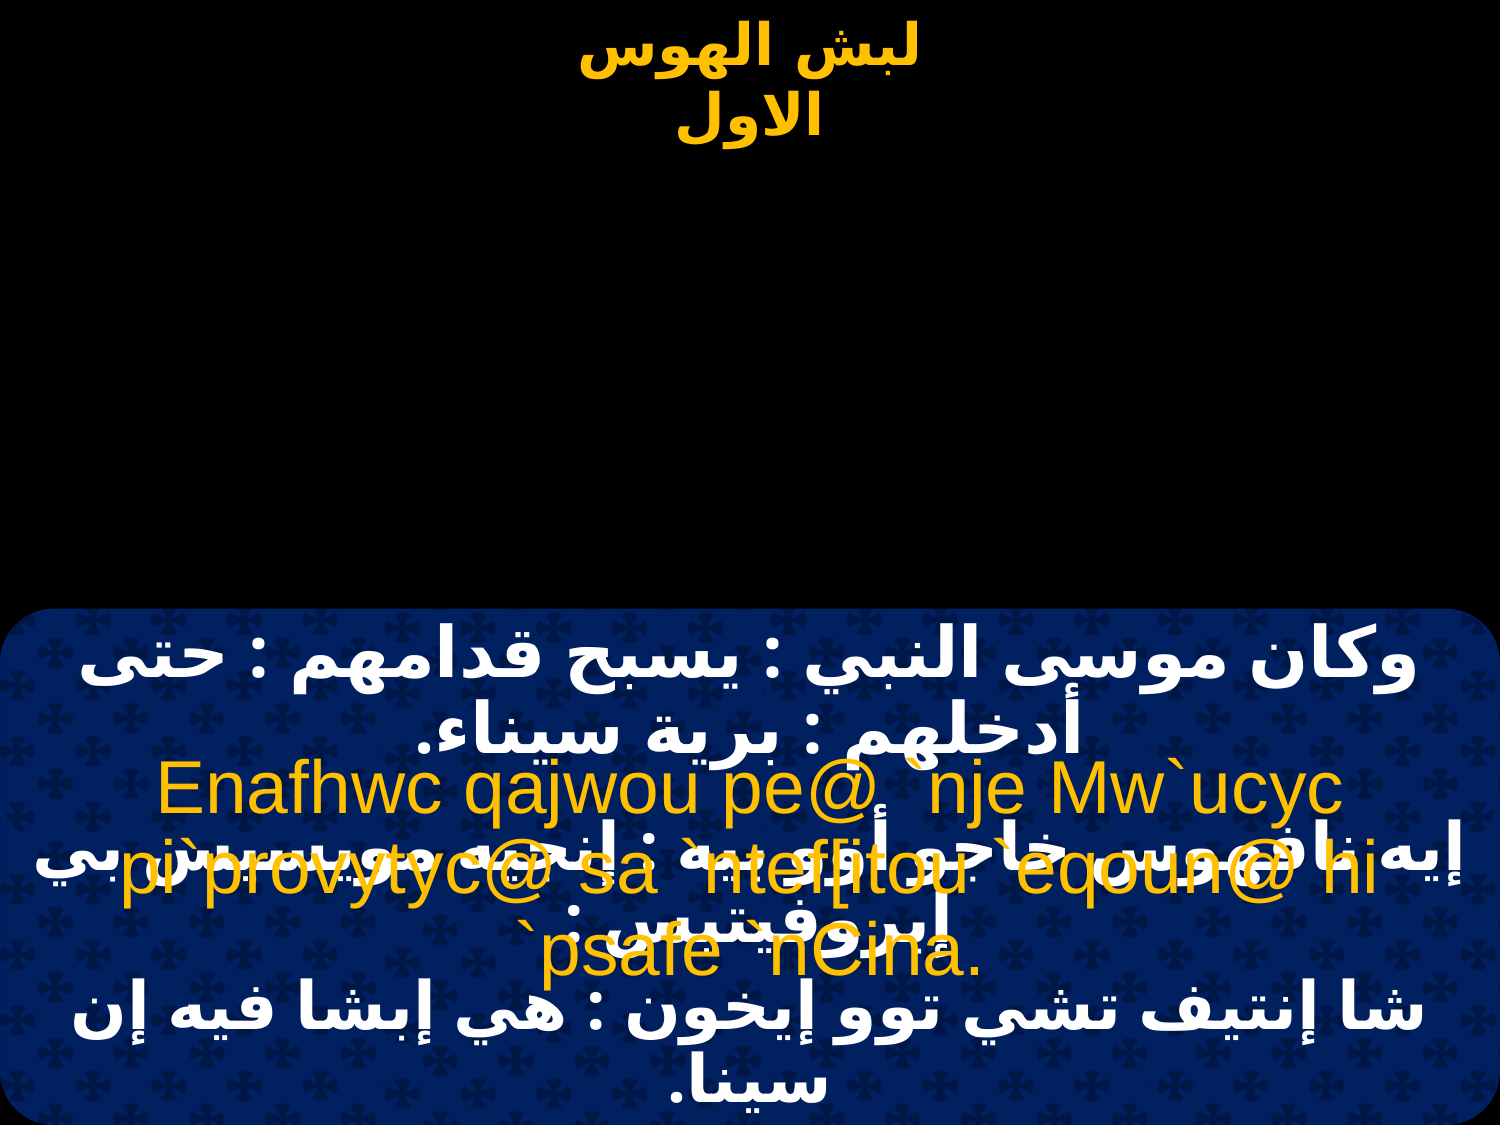

#
وكان موسى النبي : يسبح قدامهم : حتى أدخلهم : برية سيناء.
Enafhwc qajwou pe@ `nje Mw`ucyc pi`provytyc@ sa `ntef[itou `eqoun@ hi `psafe `nCina.
إيه نافهوس خاجو أوو بيه : إنجيه مويسيس بي إبروفيتيس :
شا إنتيف تشي توو إيخون : هي إبشا فيه إن سينا.